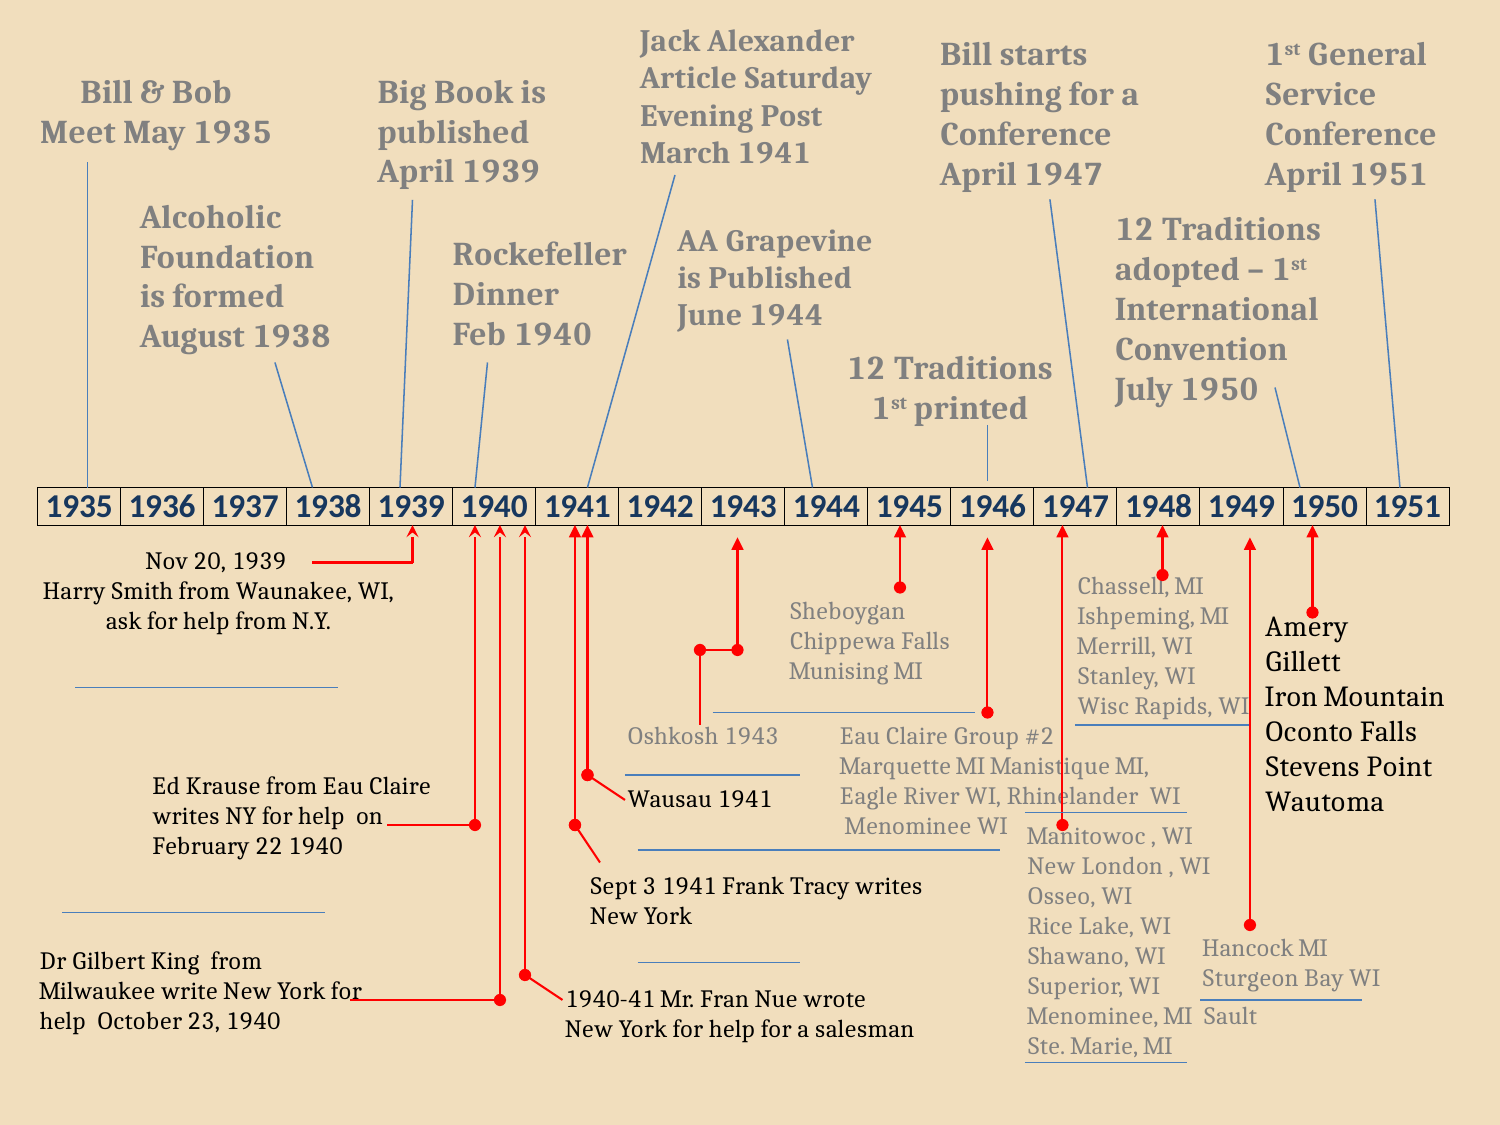

Jack Alexander Article Saturday Evening Post
March 1941
Bill starts pushing for a Conference
April 1947
1st General Service Conference April 1951
Bill & Bob Meet May 1935
Big Book is published
April 1939
Alcoholic Foundation       is formed August 1938
12 Traditions adopted – 1st International Convention  July 1950
AA Grapevine  is Published June 1944
Rockefeller Dinner           Feb 1940
12 Traditions 1st printed

| 1935 | 1936 | 1937 | 1938 | 1939 | 1940 | 1941 | 1942 | 1943 | 1944 | 1945 | 1946 | 1947 | 1948 | 1949 | 1950 | 1951 |
| --- | --- | --- | --- | --- | --- | --- | --- | --- | --- | --- | --- | --- | --- | --- | --- | --- |
Nov 20, 1939
Harry Smith from Waunakee, WI, ask for help from N.Y.
Chassell, MI
Ishpeming, MI
Merrill, WI
Stanley, WI
Wisc Rapids, WI

Sheboygan
Chippewa Falls
Munising MI
Amery
Gillett
Iron Mountain
Oconto Falls
Stevens Point
Wautoma
Oshkosh 1943
Eau Claire Group #2
Marquette MI Manistique MI,
Eagle River WI, Rhinelander  WI  Menominee WI

Ed Krause from Eau Claire
writes NY for help  on
February 22 1940
Wausau 1941
Manitowoc , WI
New London , WI
Osseo, WI
Rice Lake, WI
Shawano, WI
Superior, WI
Menominee, MI  Sault Ste. Marie, MI

Sept 3 1941 Frank Tracy writes New York
Hancock MI
Sturgeon Bay WI
Dr Gilbert King  from Milwaukee write New York for help  October 23, 1940
1940-41 Mr. Fran Nue wrote
New York for help for a salesman